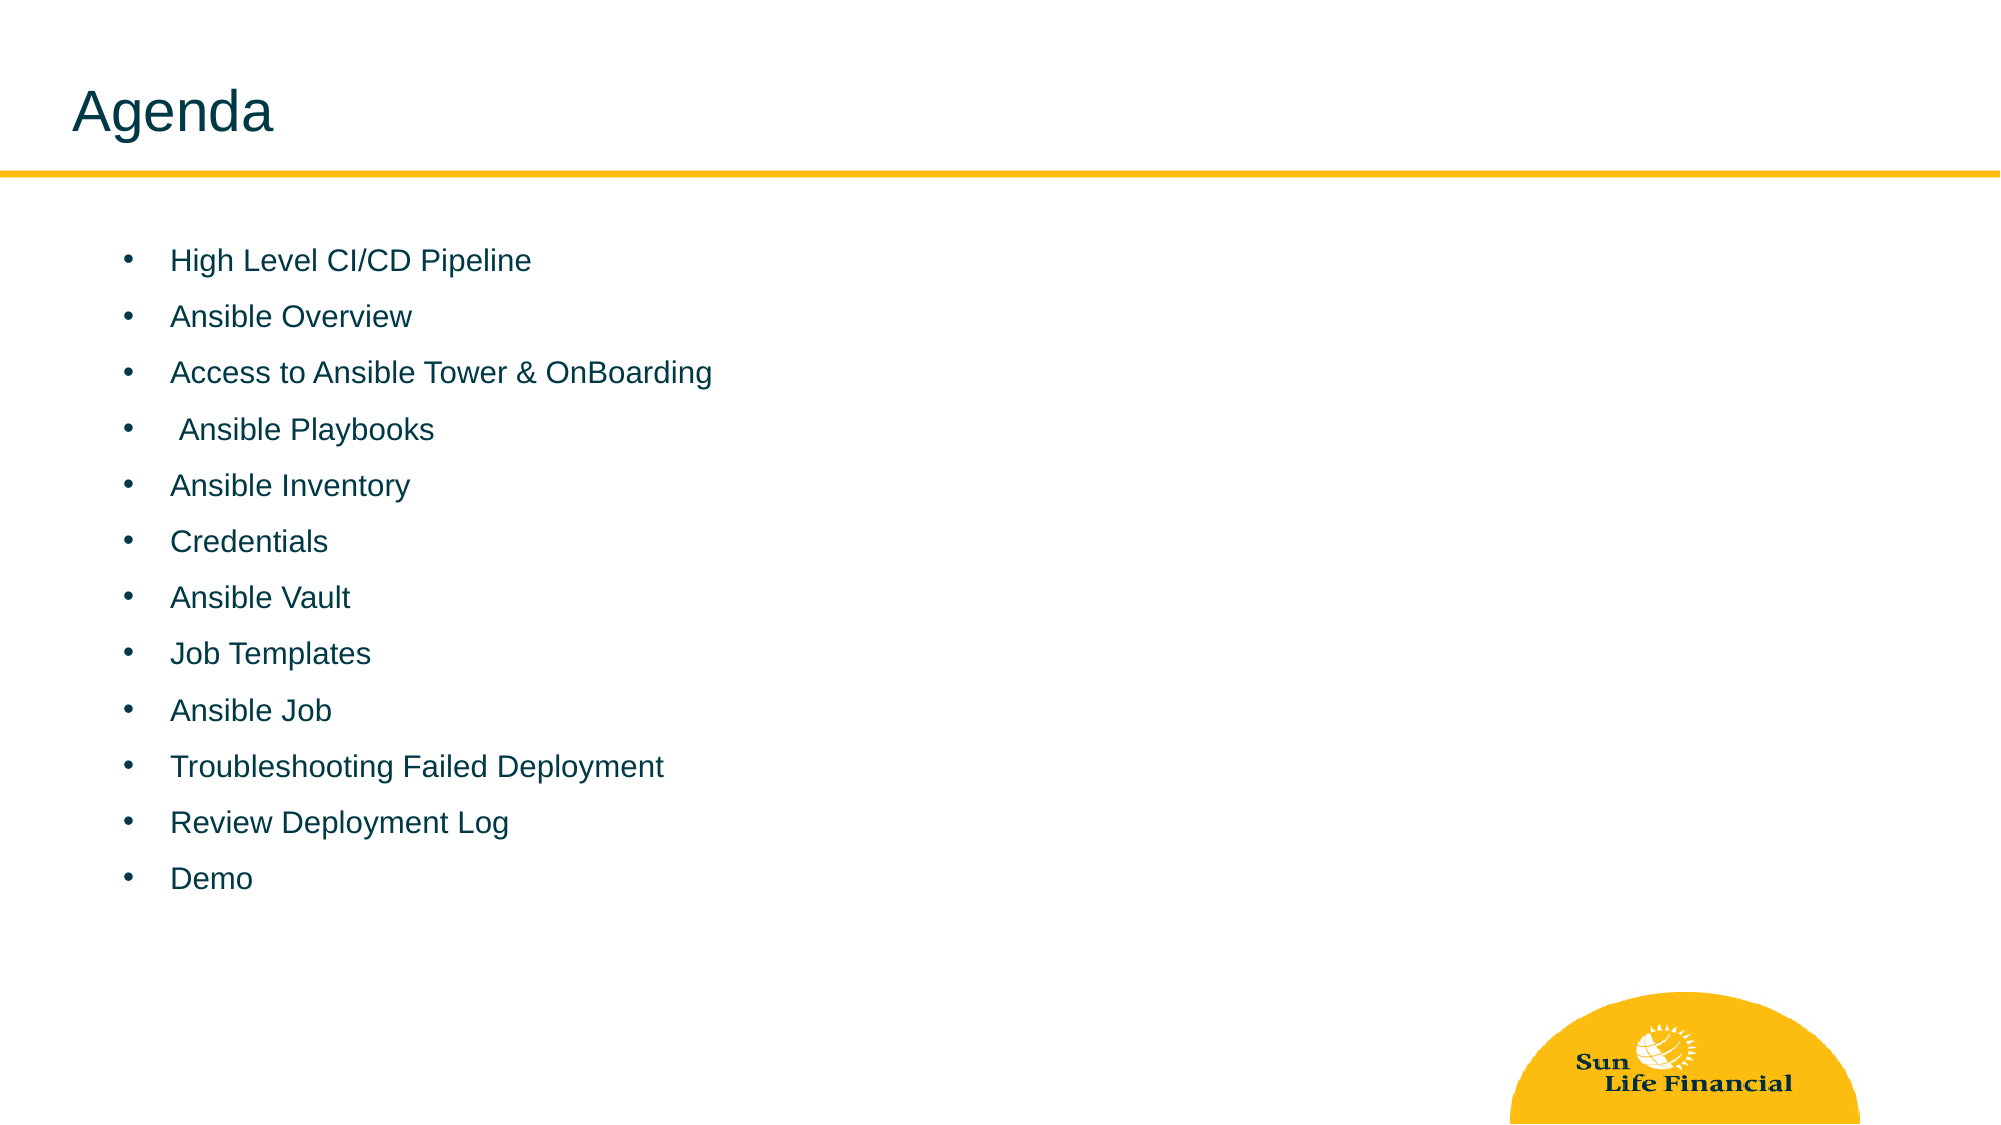

Agenda
High Level CI/CD Pipeline
Ansible Overview
Access to Ansible Tower & OnBoarding
 Ansible Playbooks
Ansible Inventory
Credentials
Ansible Vault
Job Templates
Ansible Job
Troubleshooting Failed Deployment
Review Deployment Log
Demo